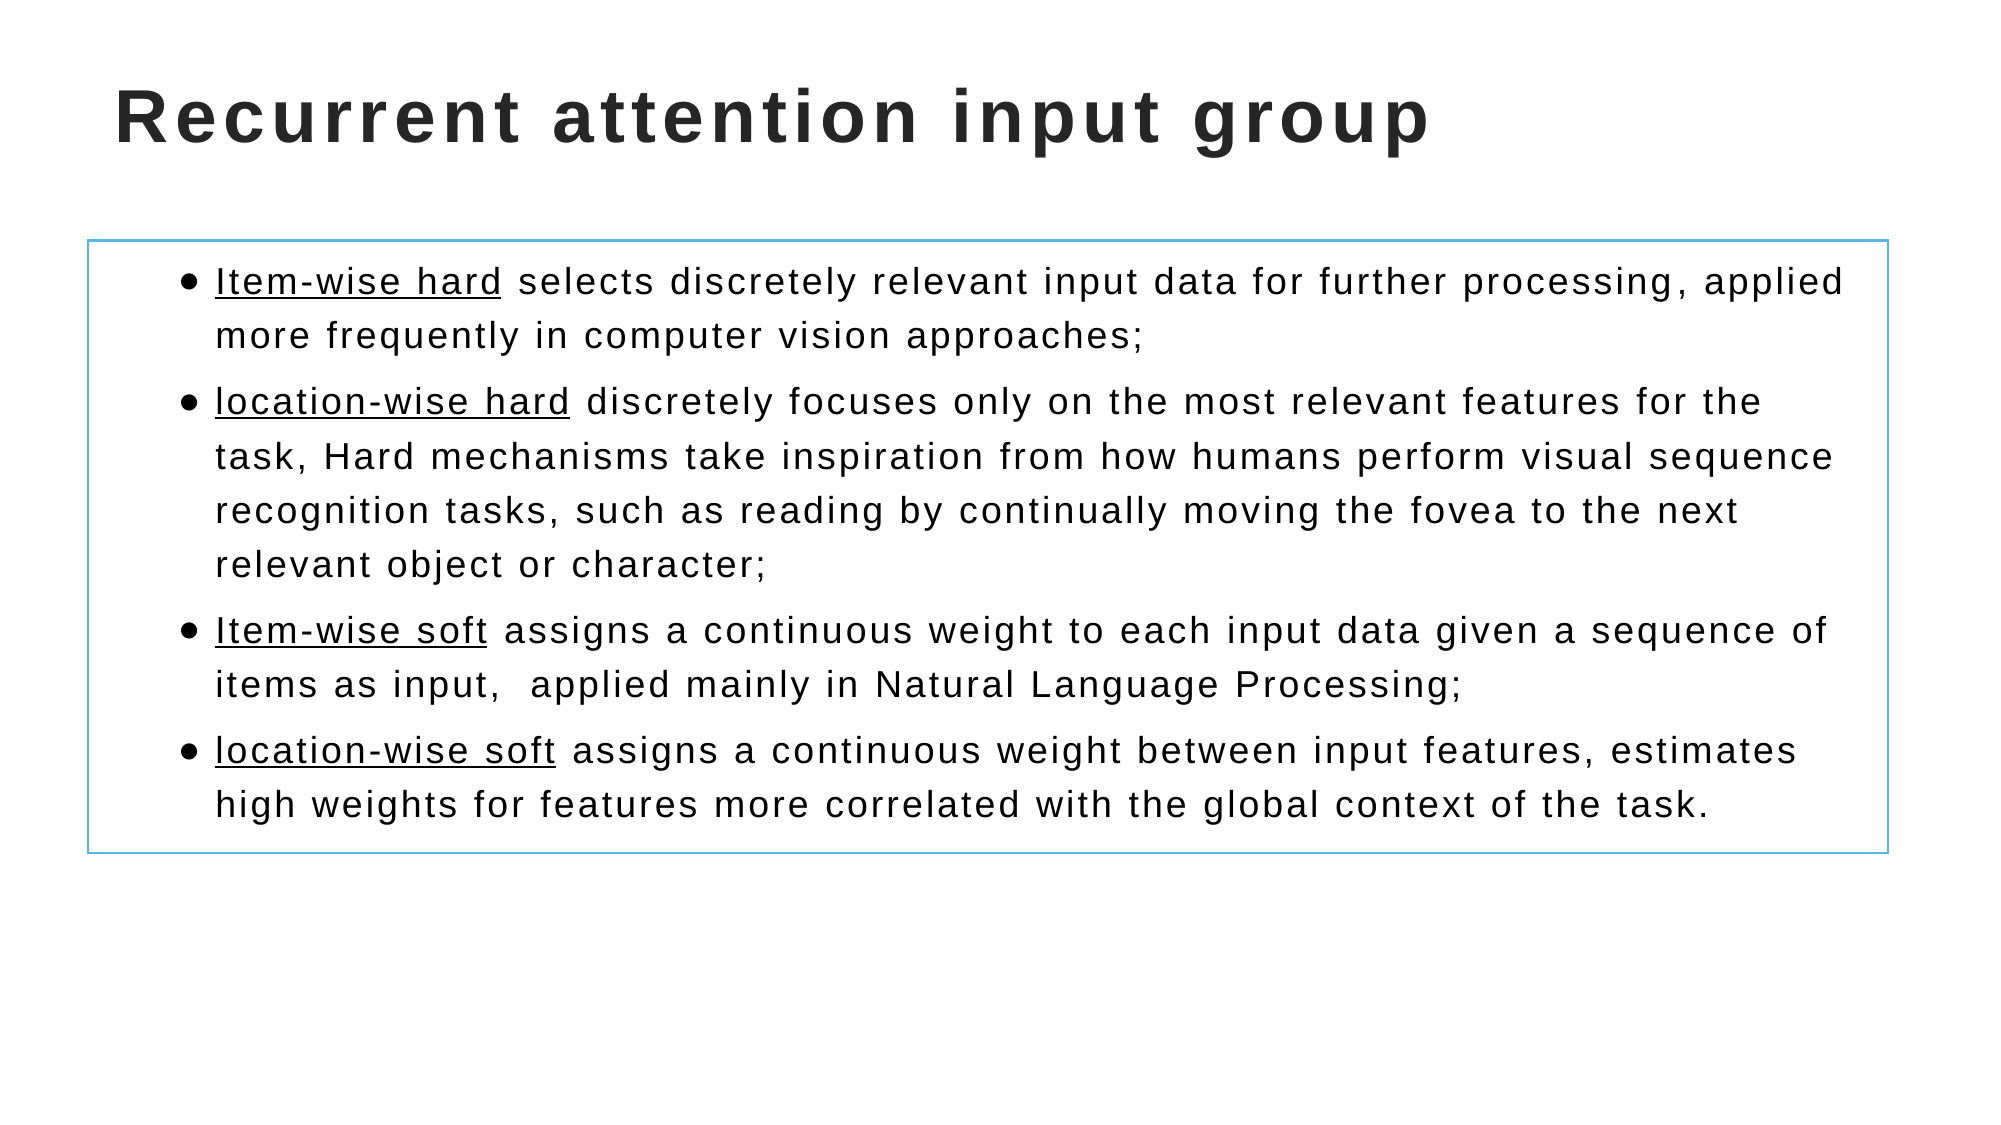

# Recurrent attention input group
Item-wise hard selects discretely relevant input data for further processing, applied more frequently in computer vision approaches;
location-wise hard discretely focuses only on the most relevant features for the task, Hard mechanisms take inspiration from how humans perform visual sequence recognition tasks, such as reading by continually moving the fovea to the next relevant object or character;
Item-wise soft assigns a continuous weight to each input data given a sequence of items as input,  applied mainly in Natural Language Processing;
location-wise soft assigns a continuous weight between input features, estimates high weights for features more correlated with the global context of the task.